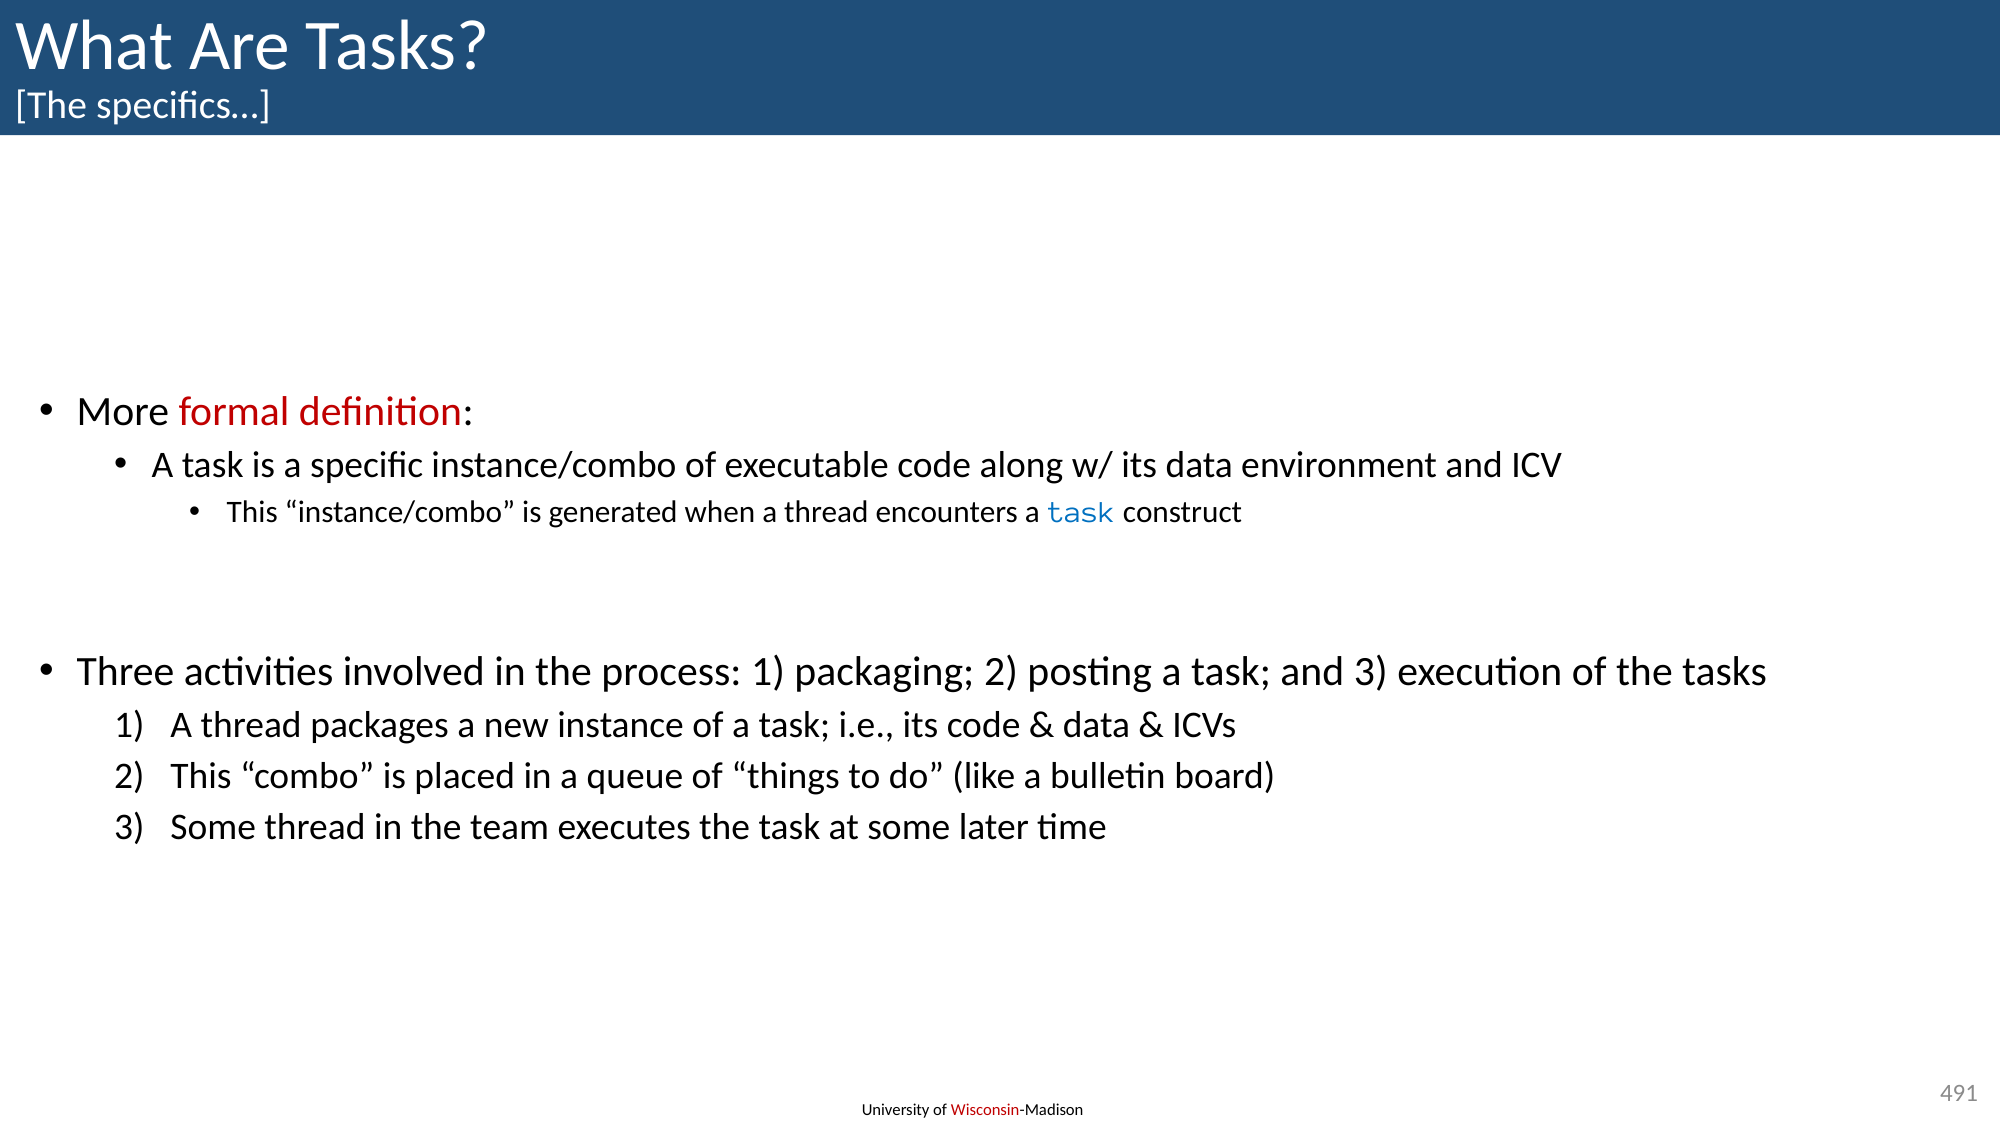

# What Are Tasks? [The specifics…]

More formal definition:
A task is a specific instance/combo of executable code along w/ its data environment and ICV
This “instance/combo” is generated when a thread encounters a task construct

Three activities involved in the process: 1) packaging; 2) posting a task; and 3) execution of the tasks
A thread packages a new instance of a task; i.e., its code & data & ICVs
This “combo” is placed in a queue of “things to do” (like a bulletin board)
Some thread in the team executes the task at some later time

491